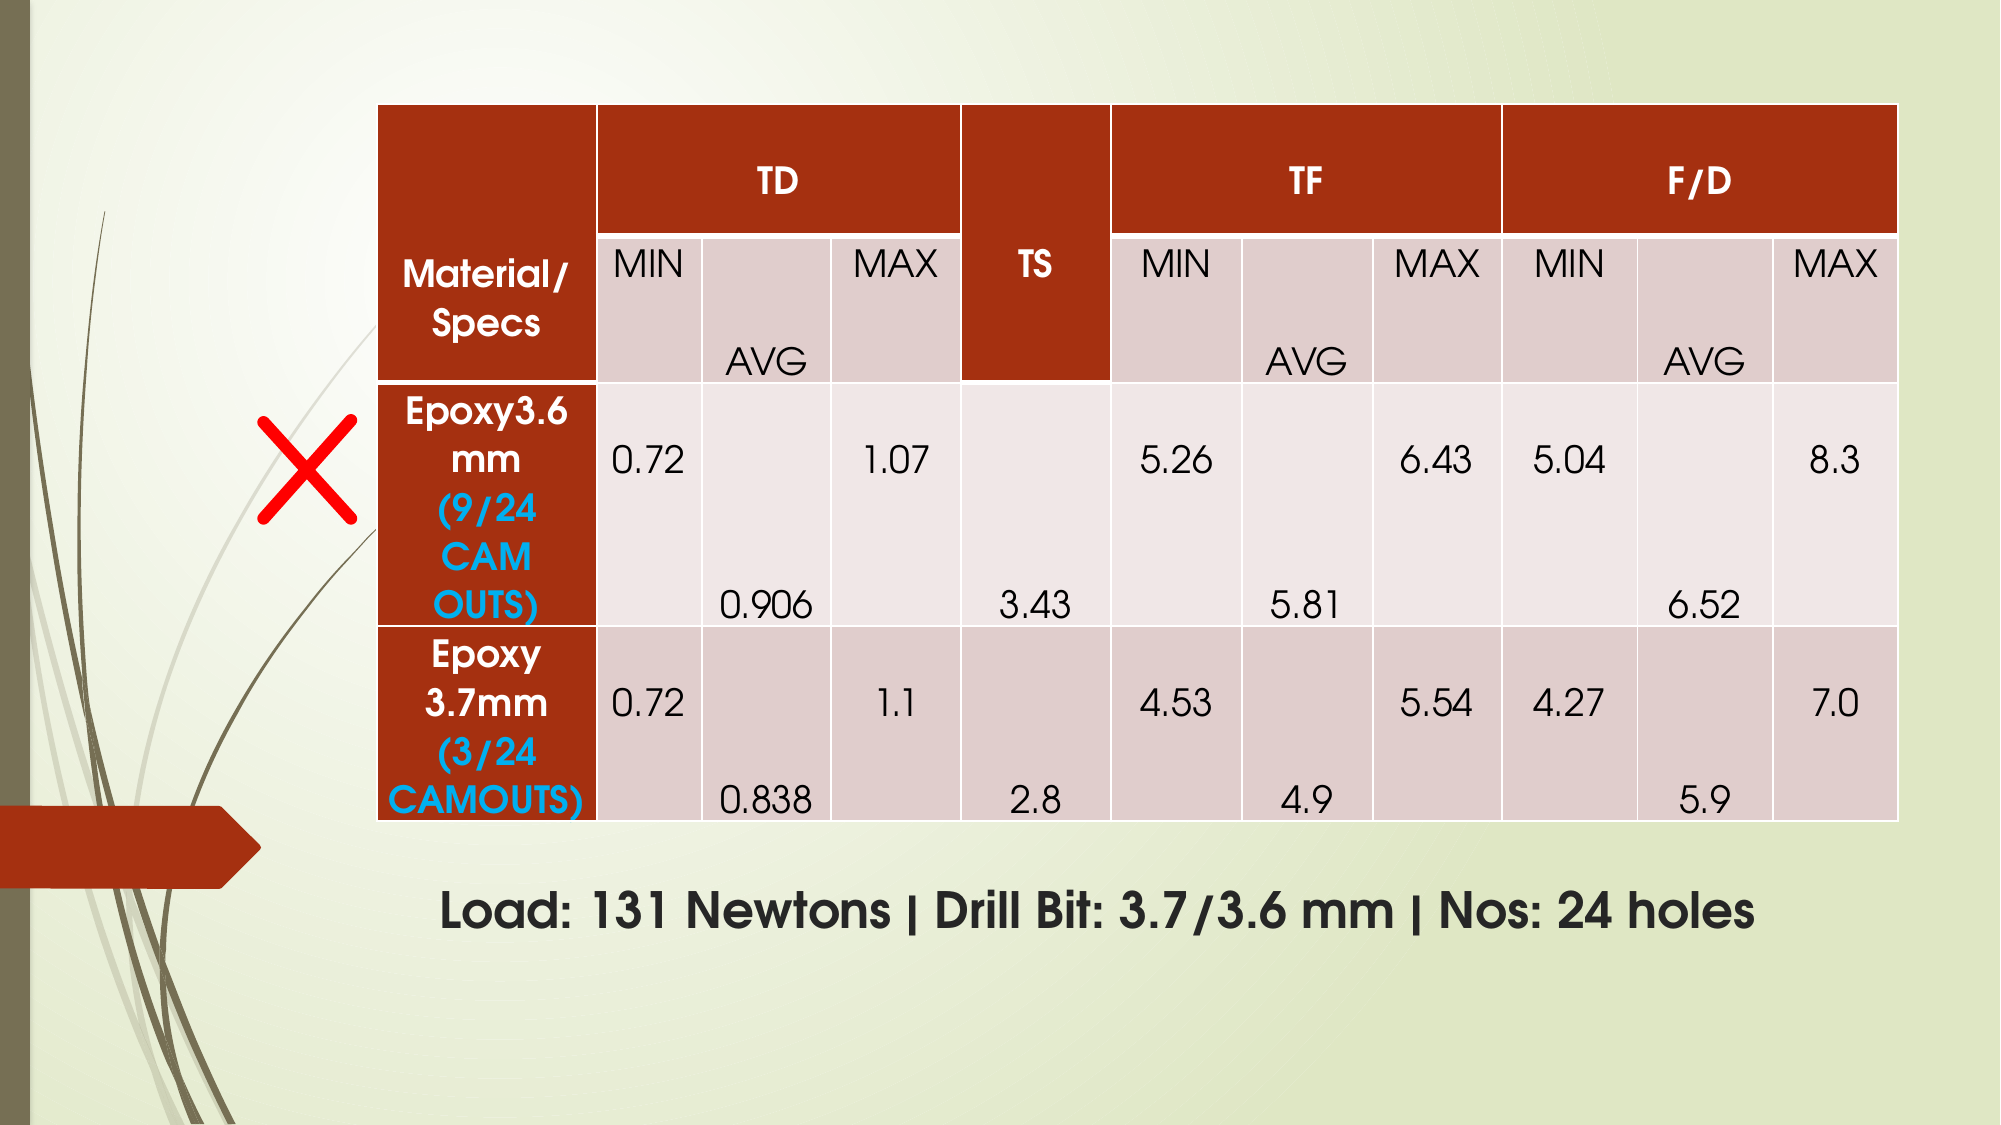

| Material/ Specs | TD |  |  | TS | TF |  |  | F/D |  |  |
| --- | --- | --- | --- | --- | --- | --- | --- | --- | --- | --- |
|  | MIN | AVG | MAX |  | MIN | AVG | MAX | MIN | AVG | MAX |
| Epoxy3.6mm (9/24 CAM OUTS) | 0.72 | 0.906 | 1.07 | 3.43 | 5.26 | 5.81 | 6.43 | 5.04 | 6.52 | 8.3 |
| Epoxy 3.7mm (3/24 CAMOUTS) | 0.72 | 0.838 | 1.1 | 2.8 | 4.53 | 4.9 | 5.54 | 4.27 | 5.9 | 7.0 |

# Load: 131 Newtons | Drill Bit: 3.7/3.6 mm | Nos: 24 holes